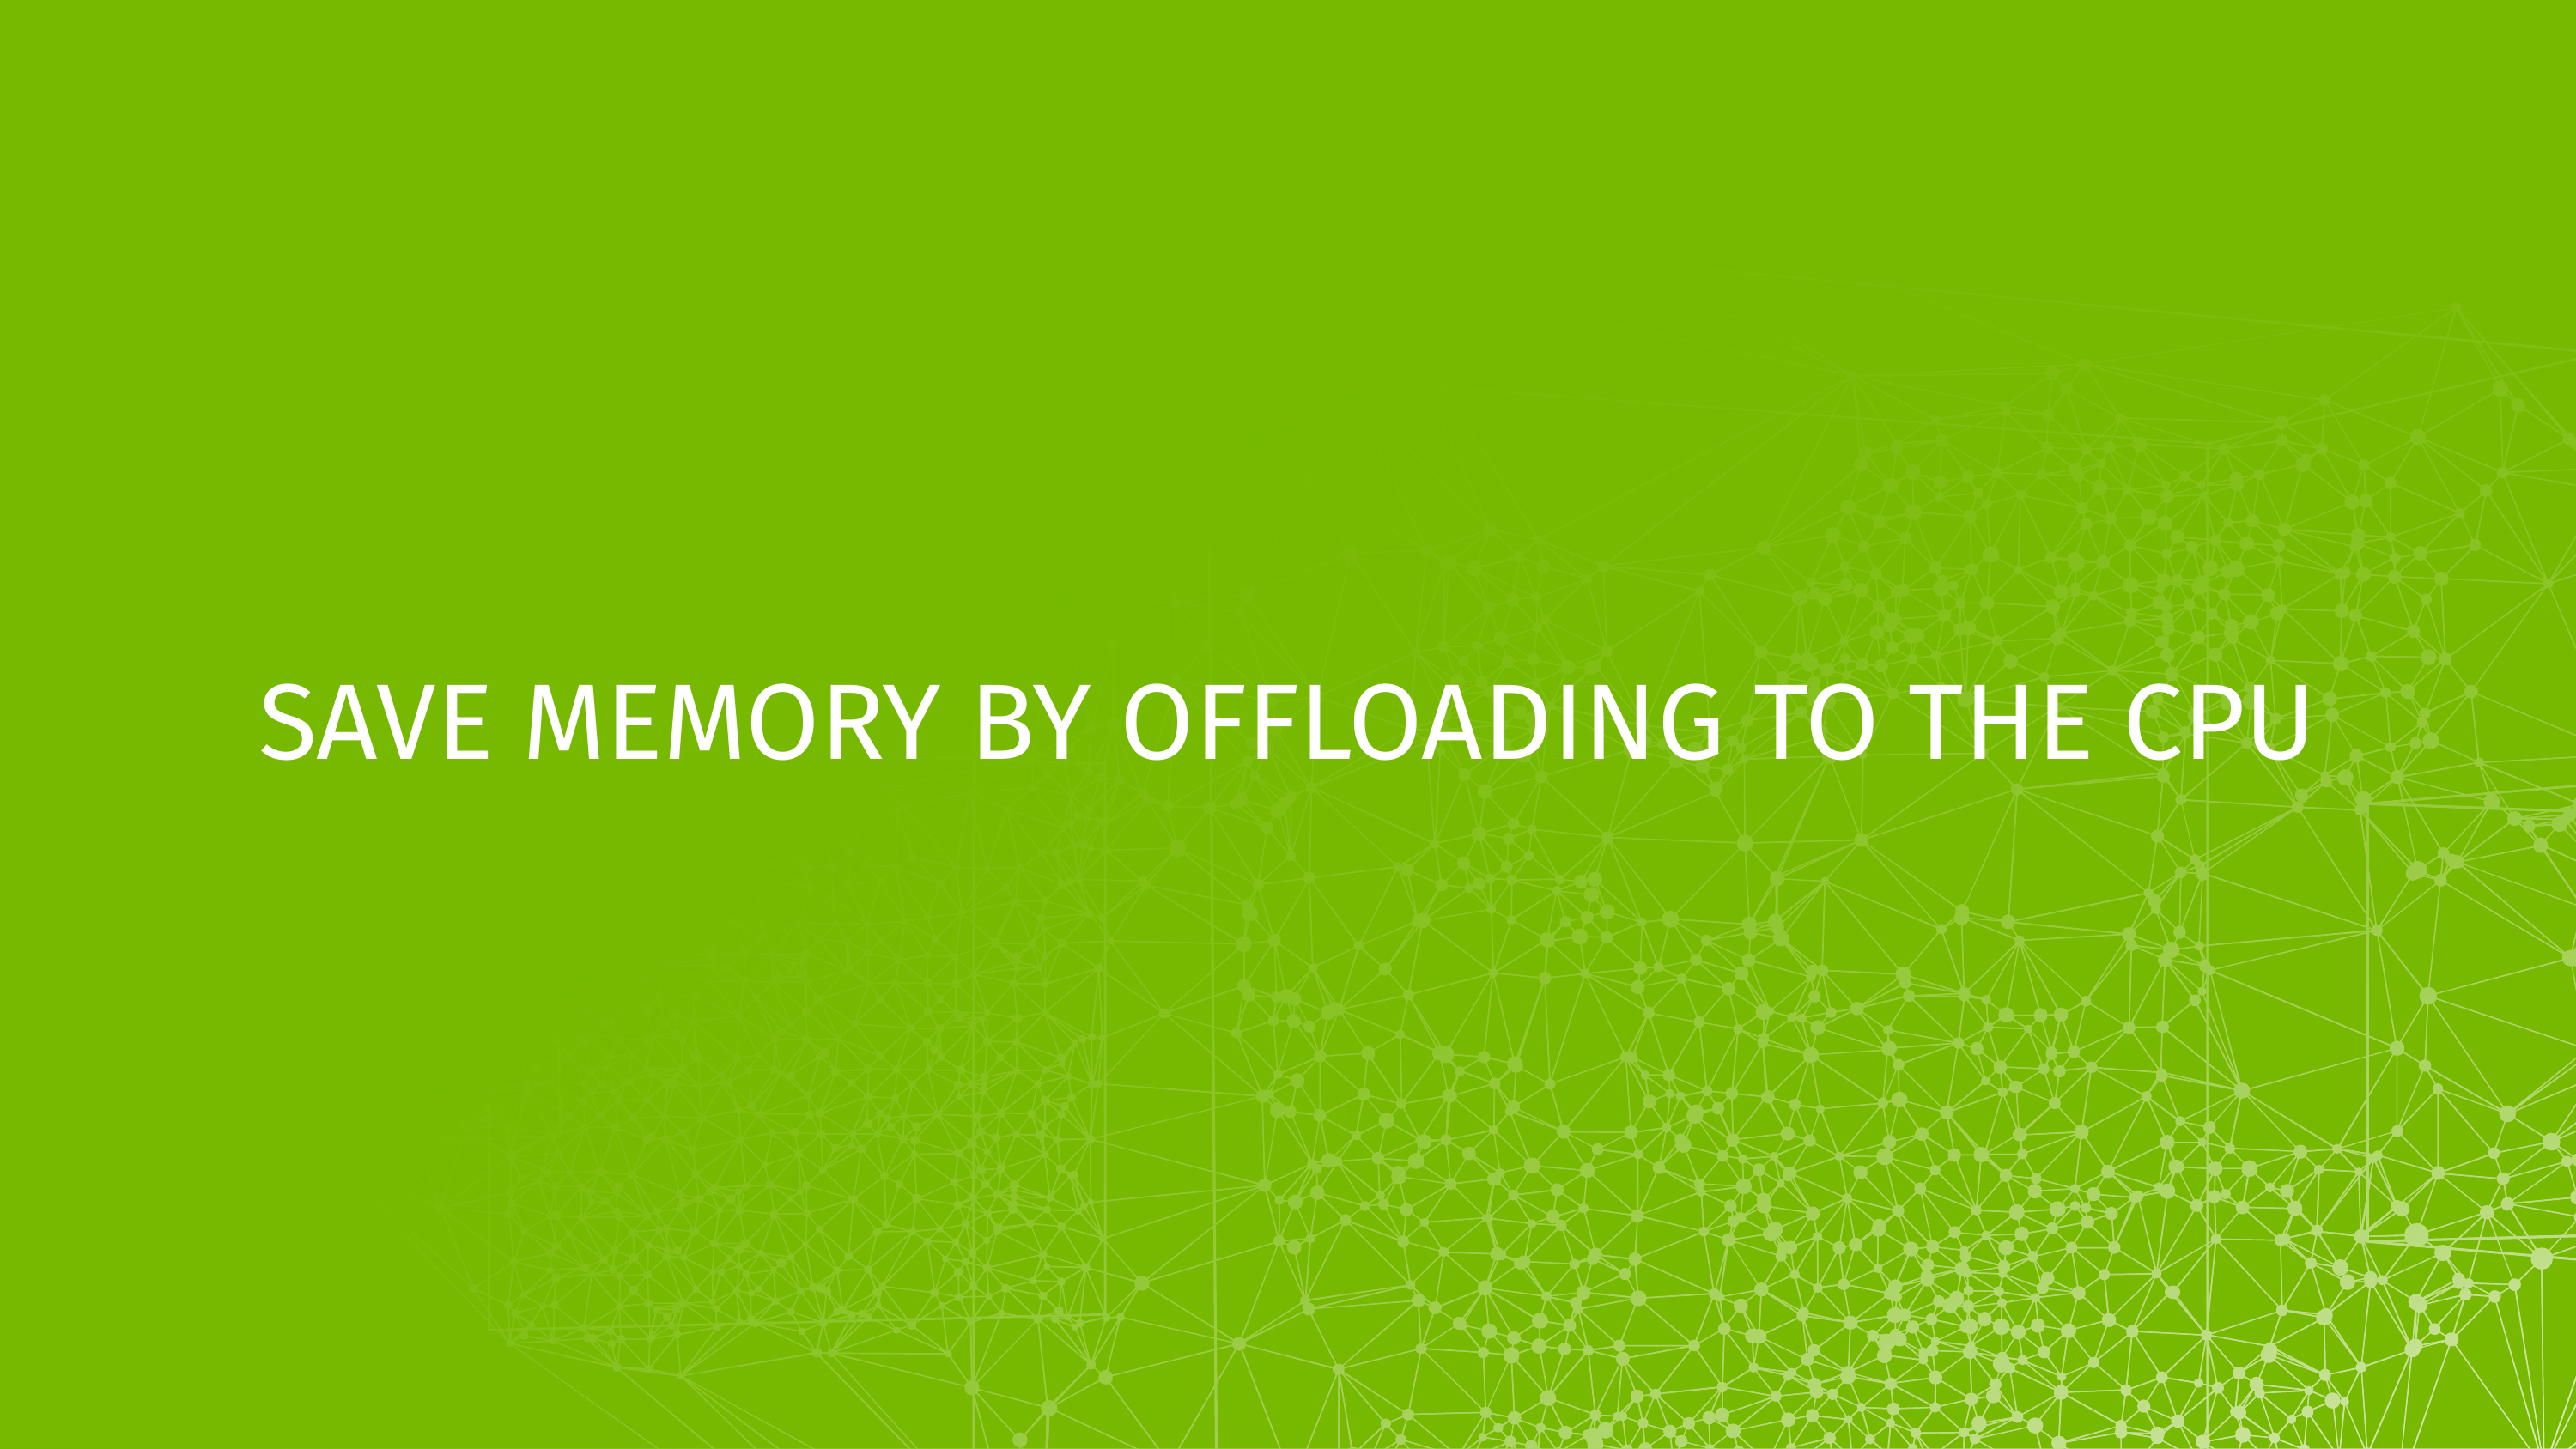

# Save memory by Offloading to the CPU